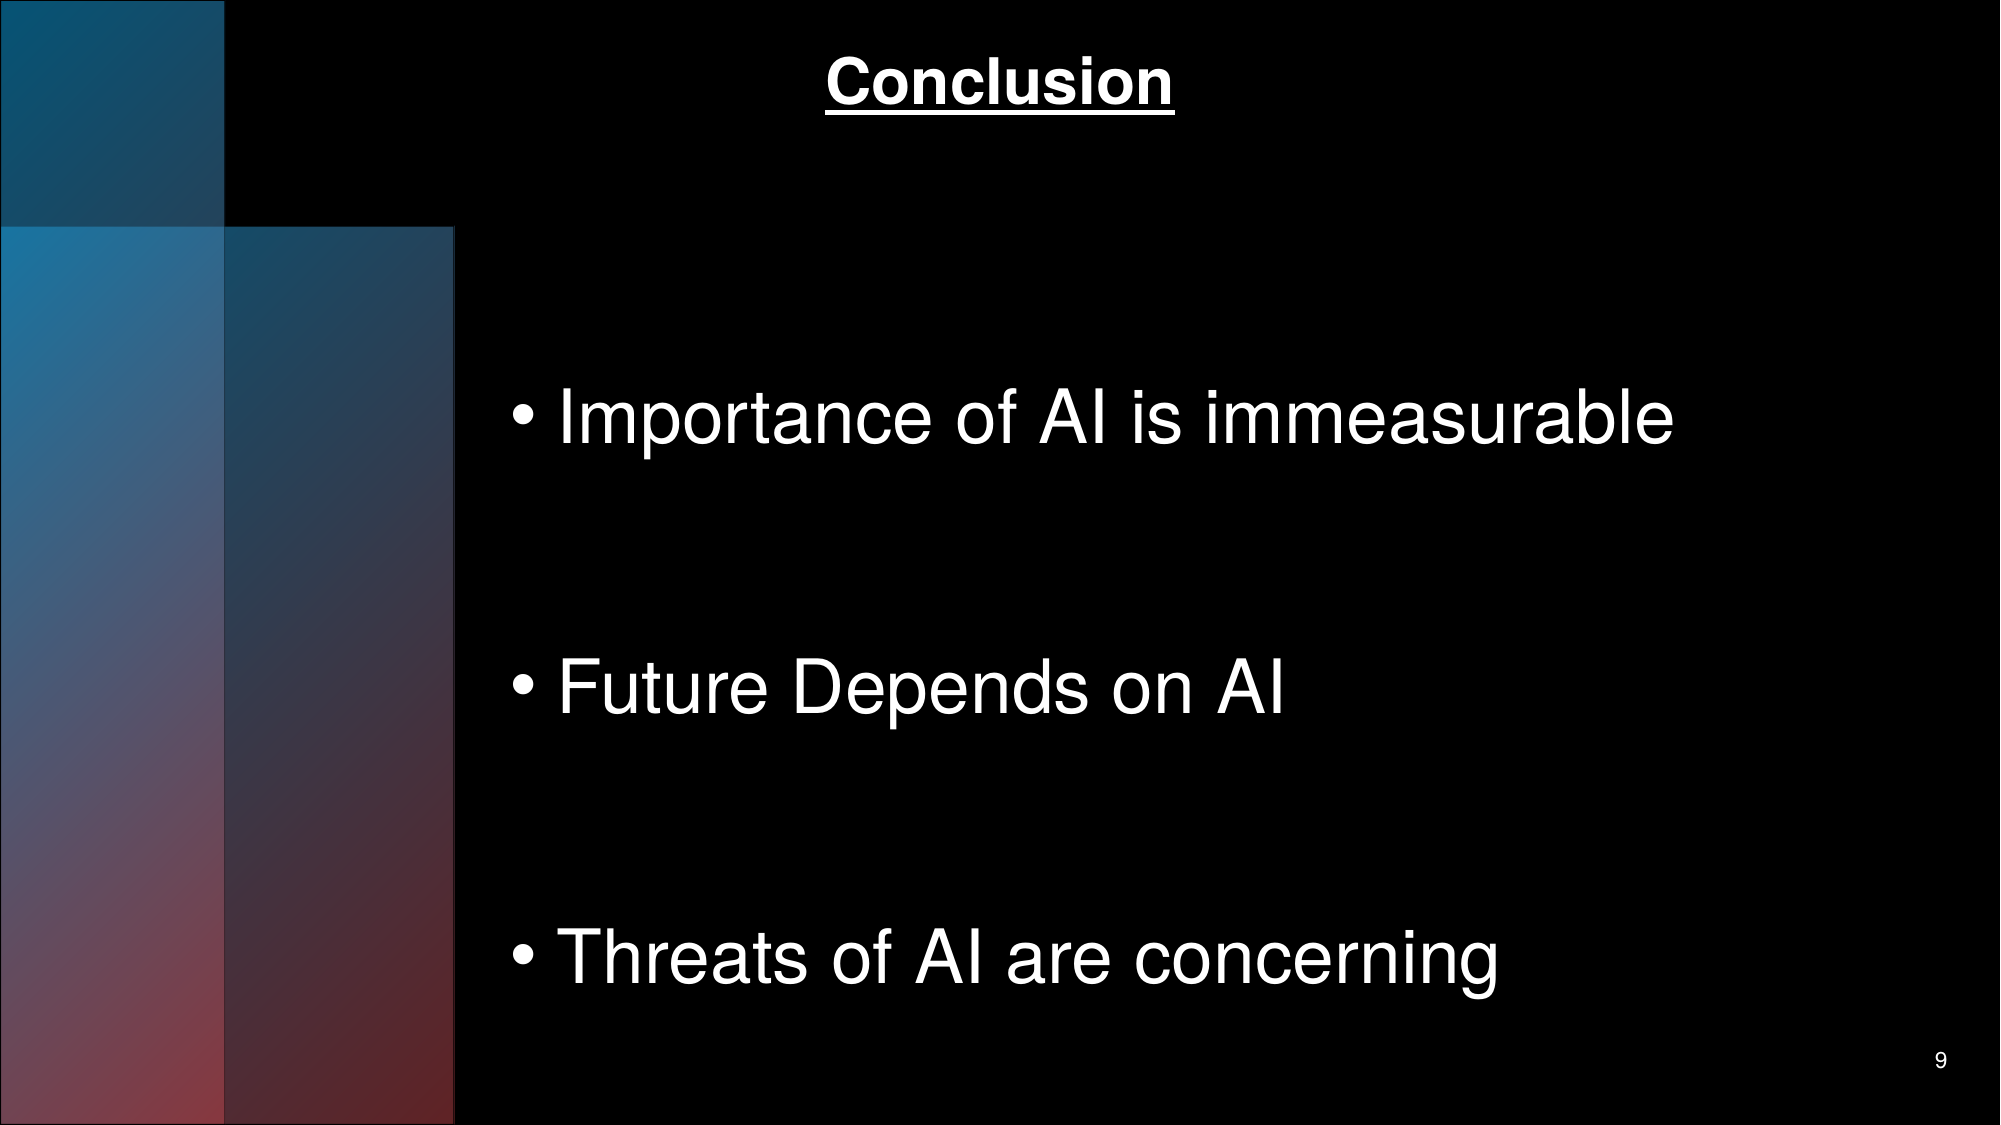

# Conclusion
Importance of AI is immeasurable
Future Depends on AI
Threats of AI are concerning

9